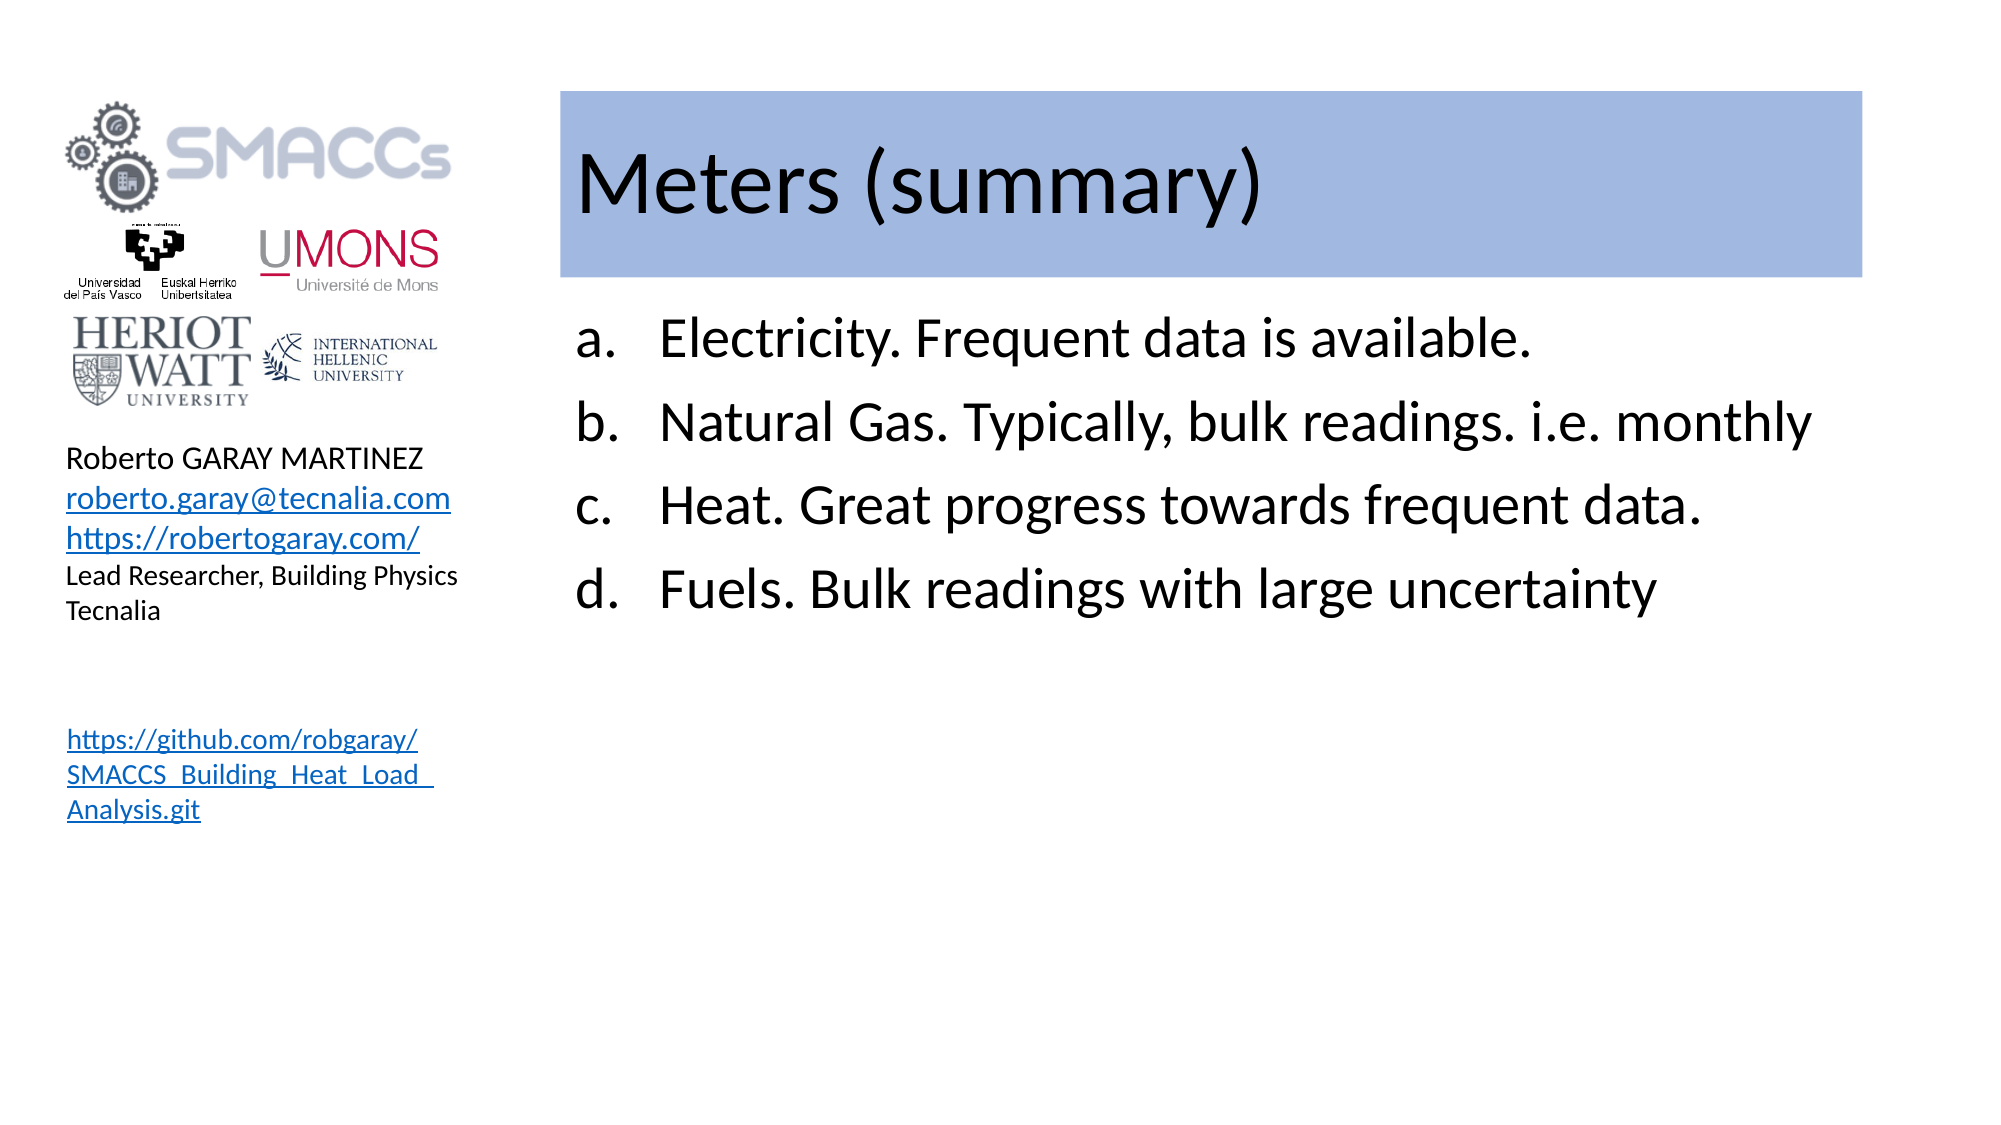

# Meters (summary)
Electricity. Frequent data is available.
Natural Gas. Typically, bulk readings. i.e. monthly
Heat. Great progress towards frequent data.
Fuels. Bulk readings with large uncertainty